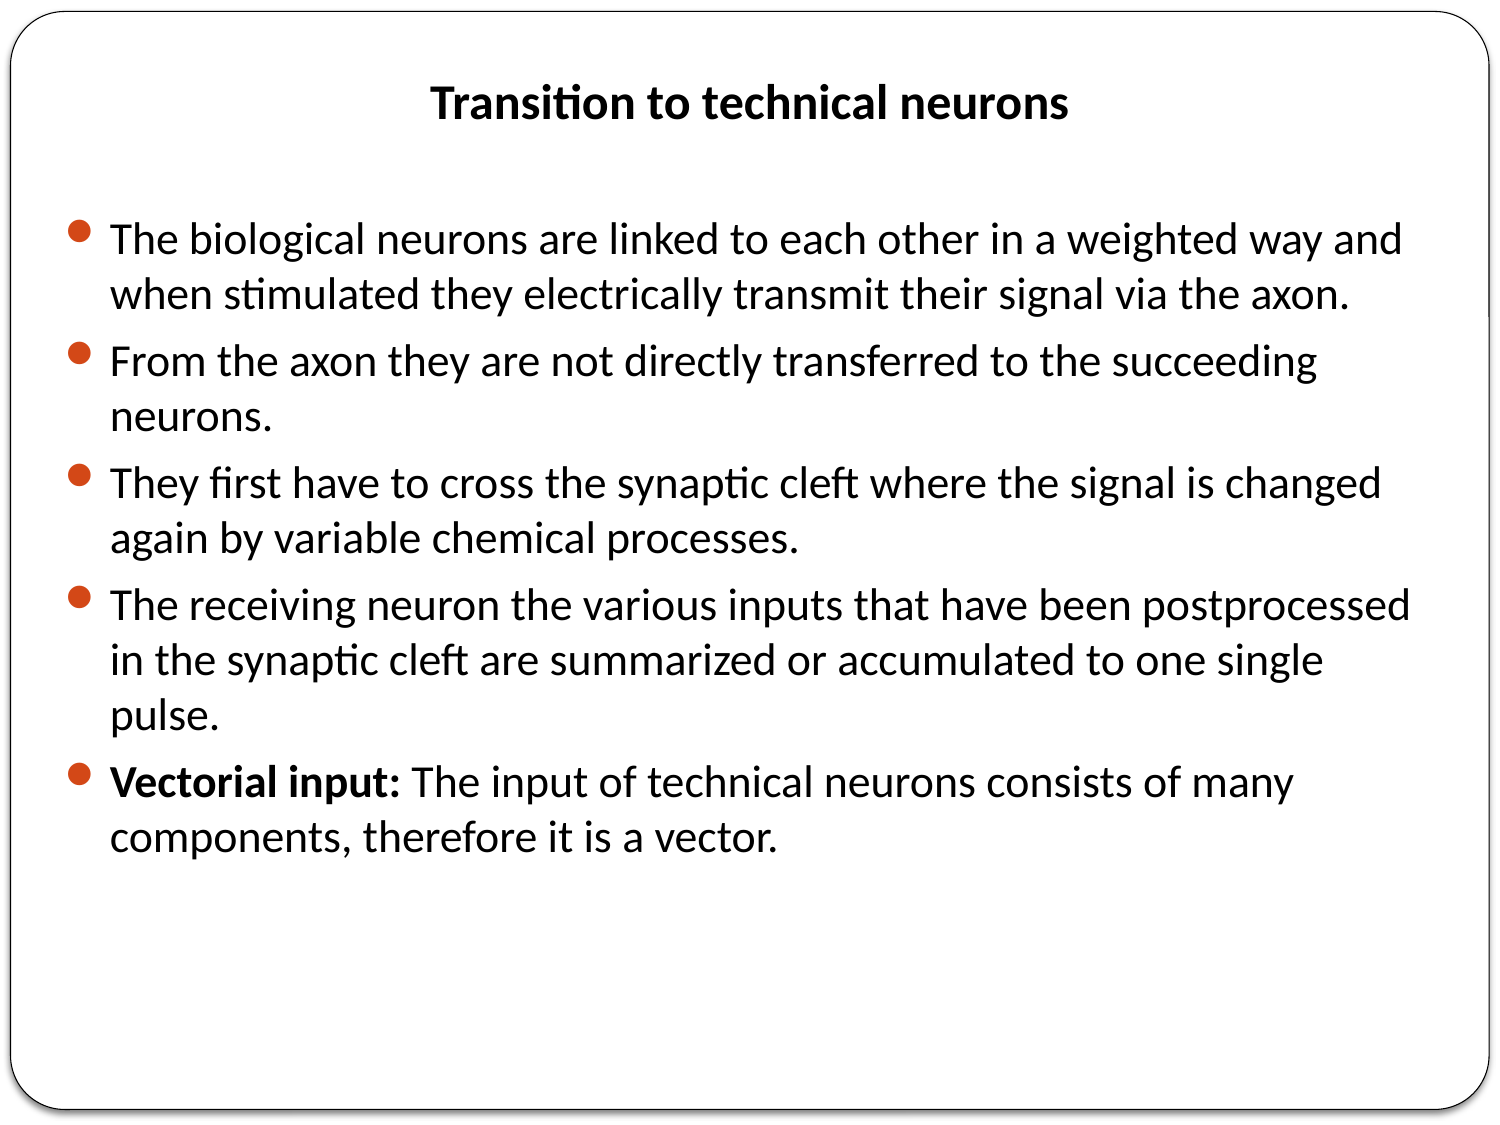

Transition to technical neurons

The biological neurons are linked to each other in a weighted way and when stimulated they electrically transmit their signal via the axon.
From the axon they are not directly transferred to the succeeding neurons.
They first have to cross the synaptic cleft where the signal is changed again by variable chemical processes.
The receiving neuron the various inputs that have been postprocessed in the synaptic cleft are summarized or accumulated to one single pulse.
Vectorial input: The input of technical neurons consists of many components, therefore it is a vector.